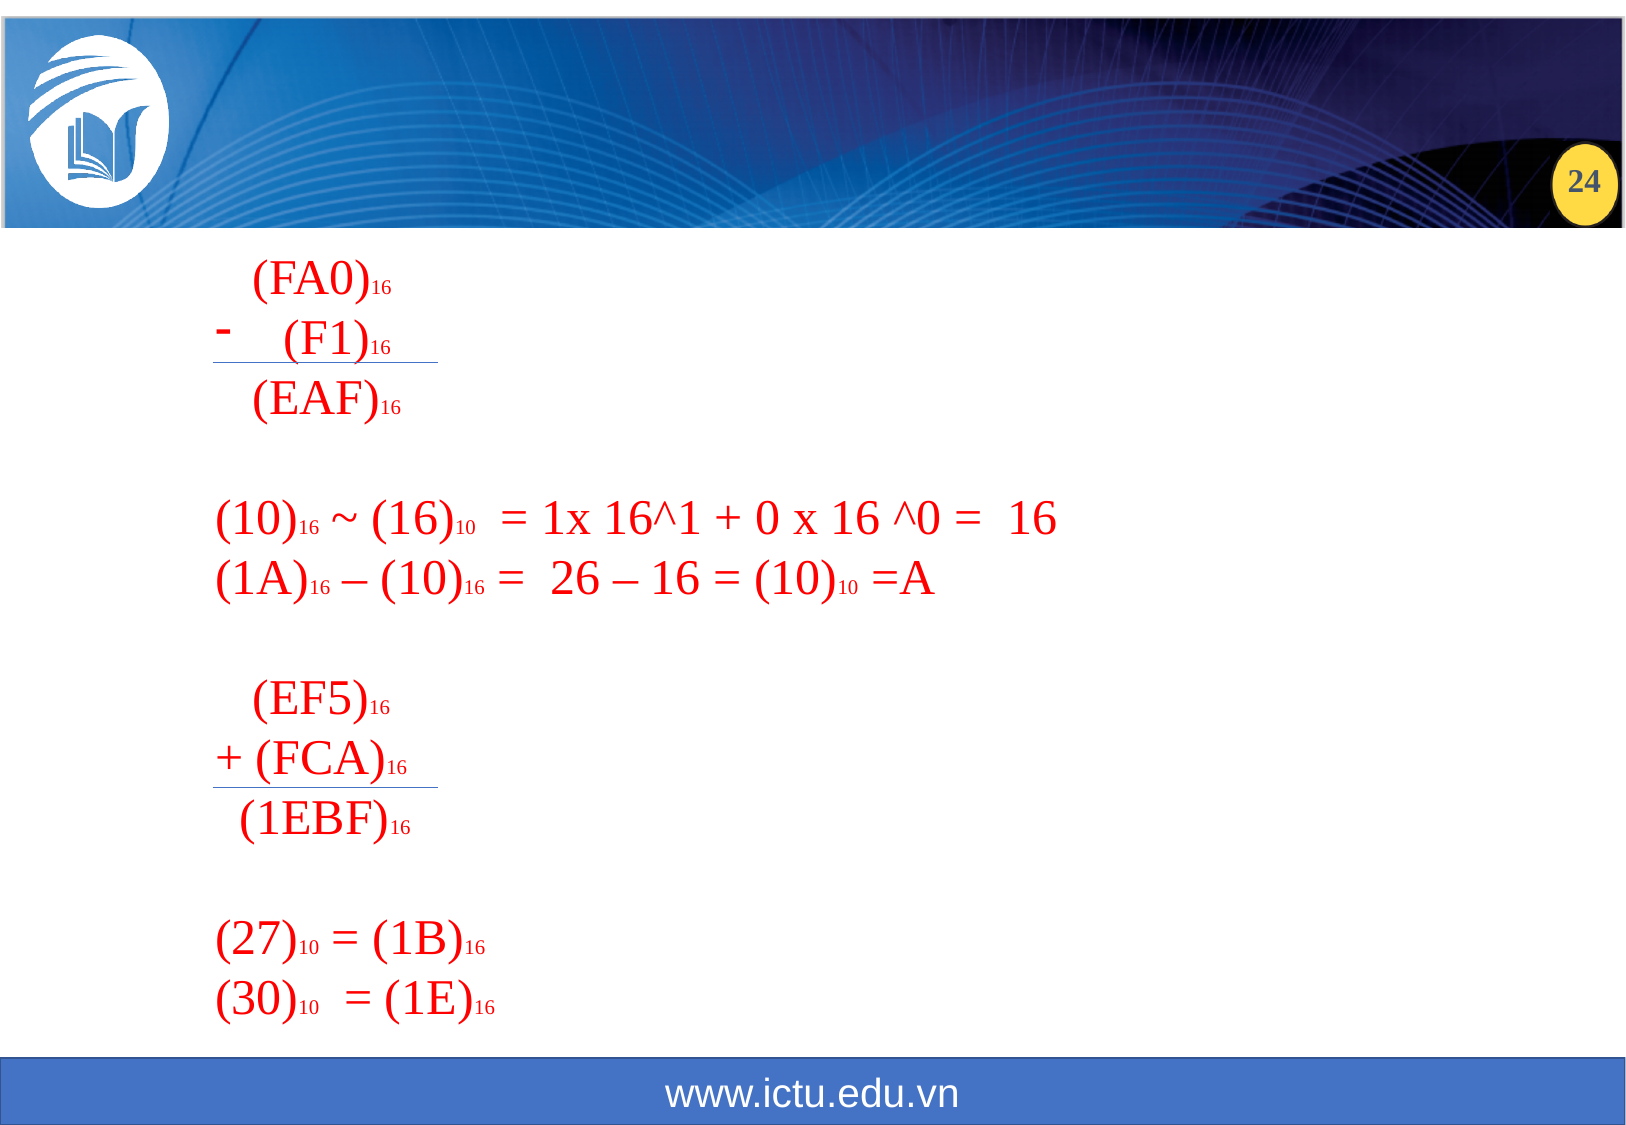

(FA0)16
 (F1)16
   (EAF)16

(10)16 ~ (16)10  = 1x 16^1 + 0 x 16 ^0 =  16
(1A)16 – (10)16 =  26 – 16 = (10)10 =A

   (EF5)16
+ (FCA)16
  (1EBF)16

(27)10 = (1B)16
(30)10  = (1E)16